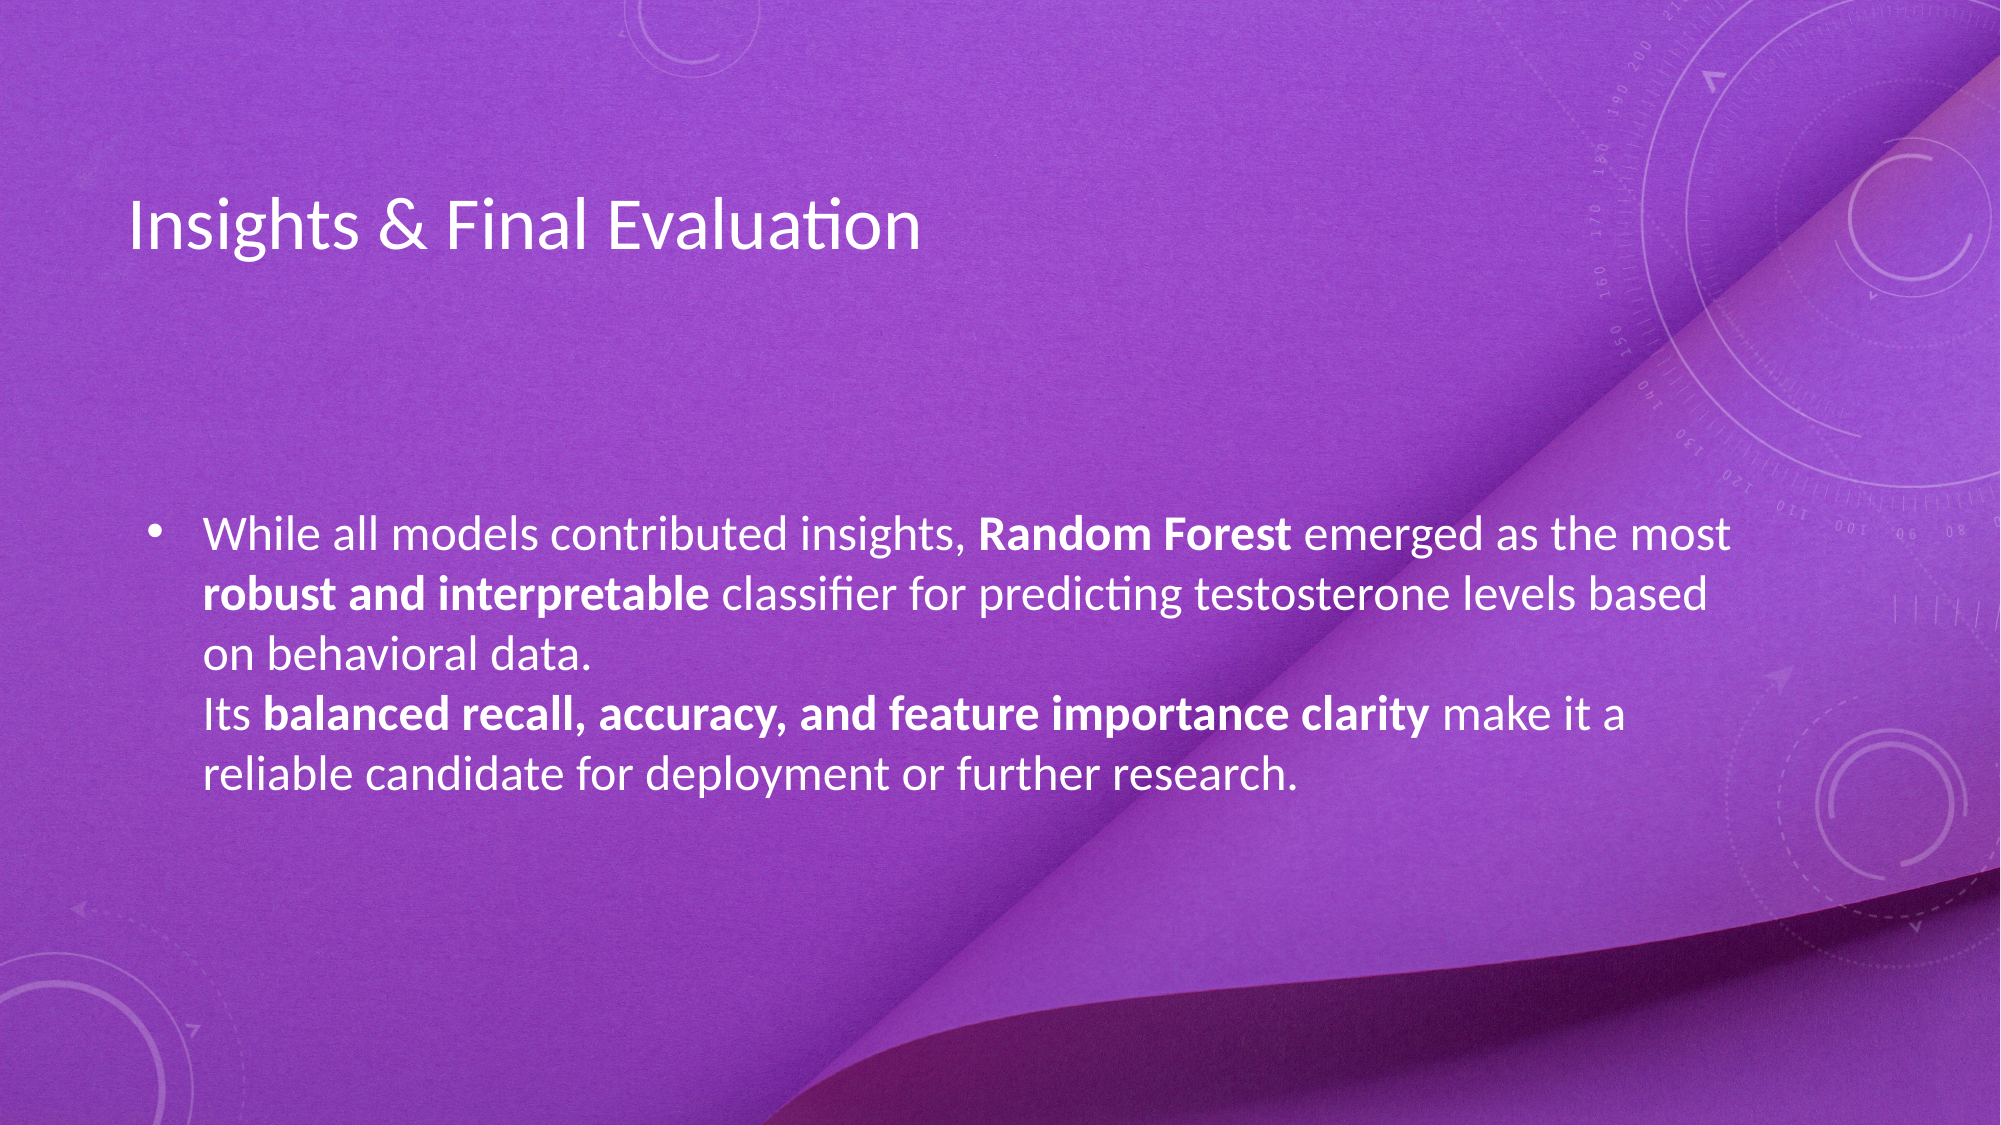

# Insights & Final Evaluation
While all models contributed insights, Random Forest emerged as the most robust and interpretable classifier for predicting testosterone levels based on behavioral data.
Its balanced recall, accuracy, and feature importance clarity make it a reliable candidate for deployment or further research.